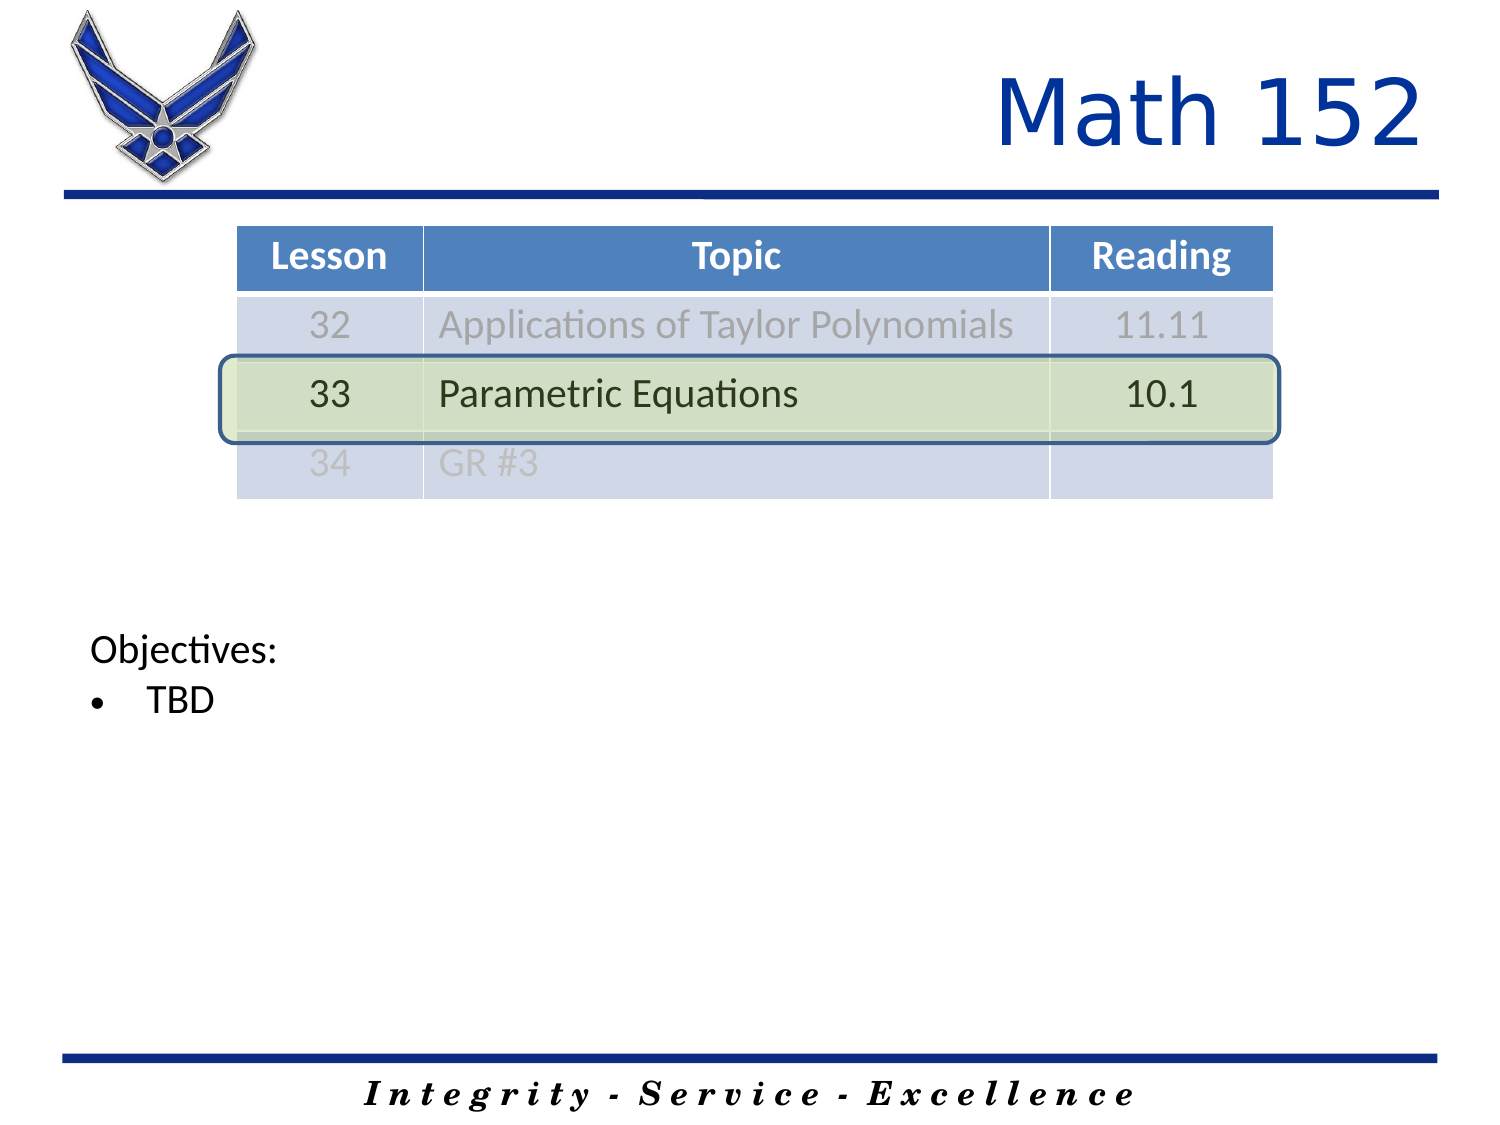

# Math 152
| Lesson | Topic | Reading |
| --- | --- | --- |
| 32 | Applications of Taylor Polynomials | 11.11 |
| 33 | Parametric Equations | 10.1 |
| 34 | GR #3 |  |

Objectives:
TBD